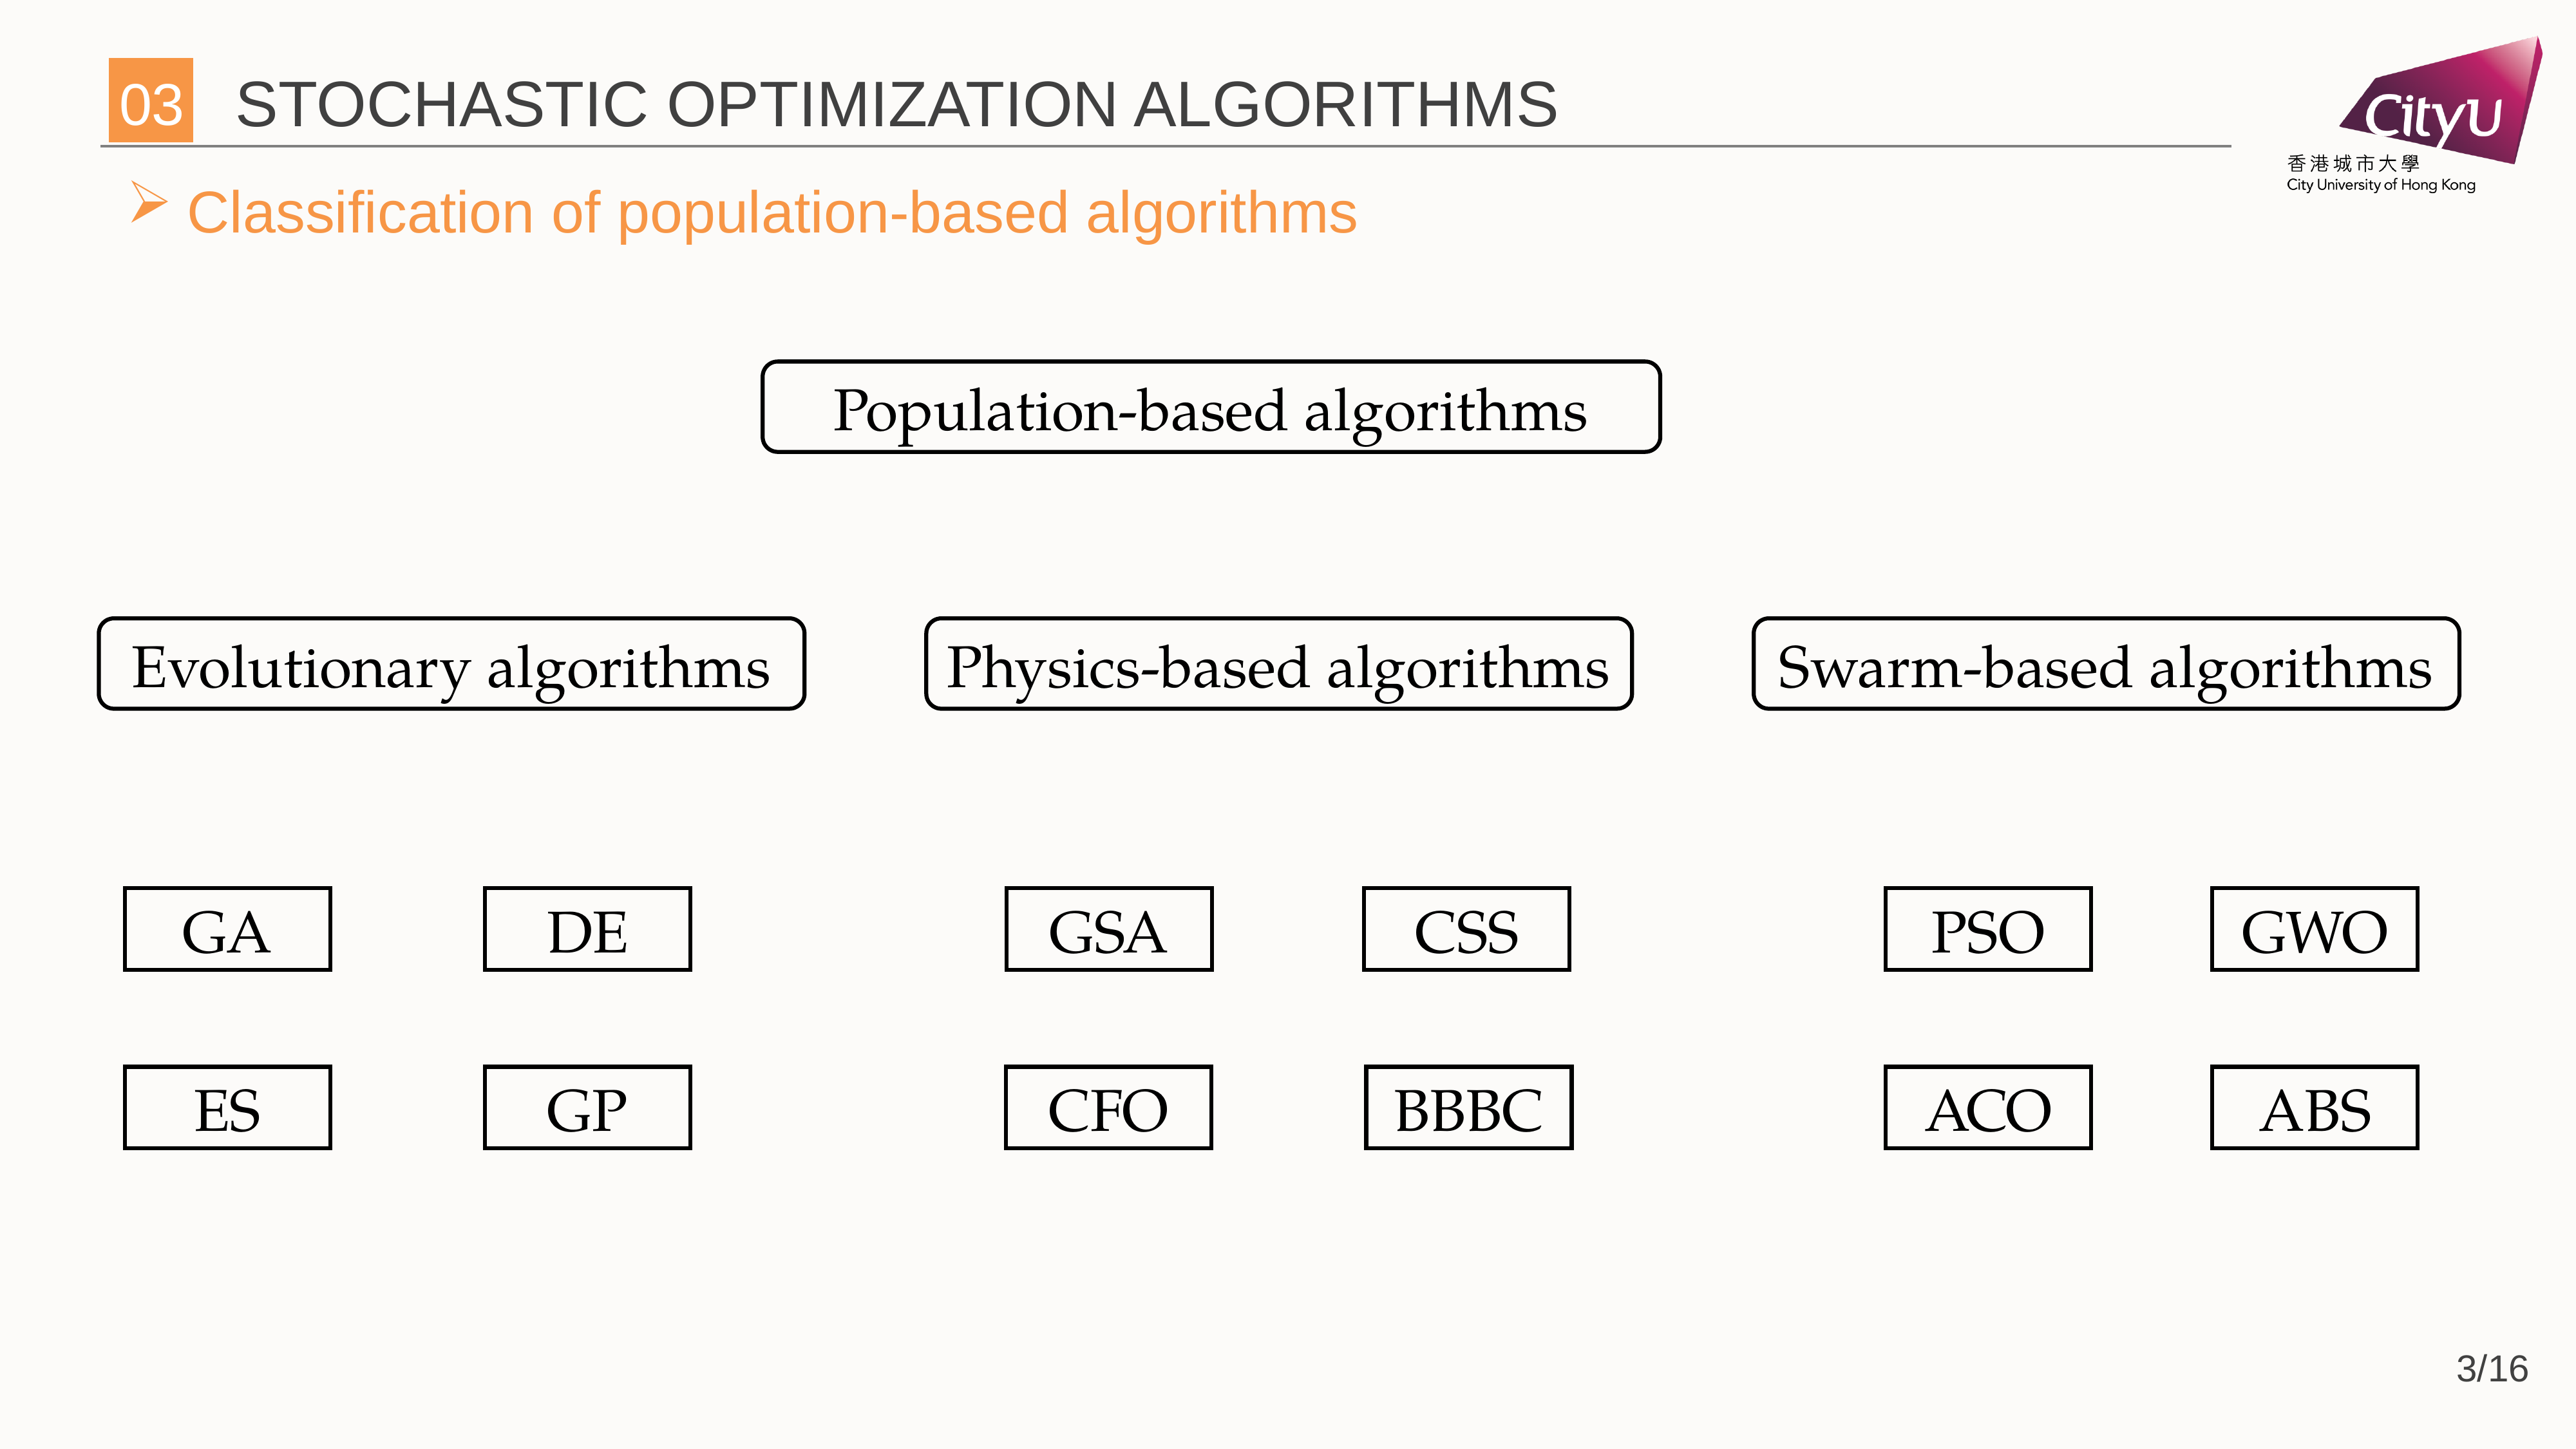

# Stochastic optimization algorithms
03
Classification of population-based algorithms
Population-based algorithms
Evolutionary algorithms
Physics-based algorithms
Swarm-based algorithms
PSO
GWO
GSA
CSS
DE
GA
CFO
BBBC
ACO
ABS
GP
ES
3/16